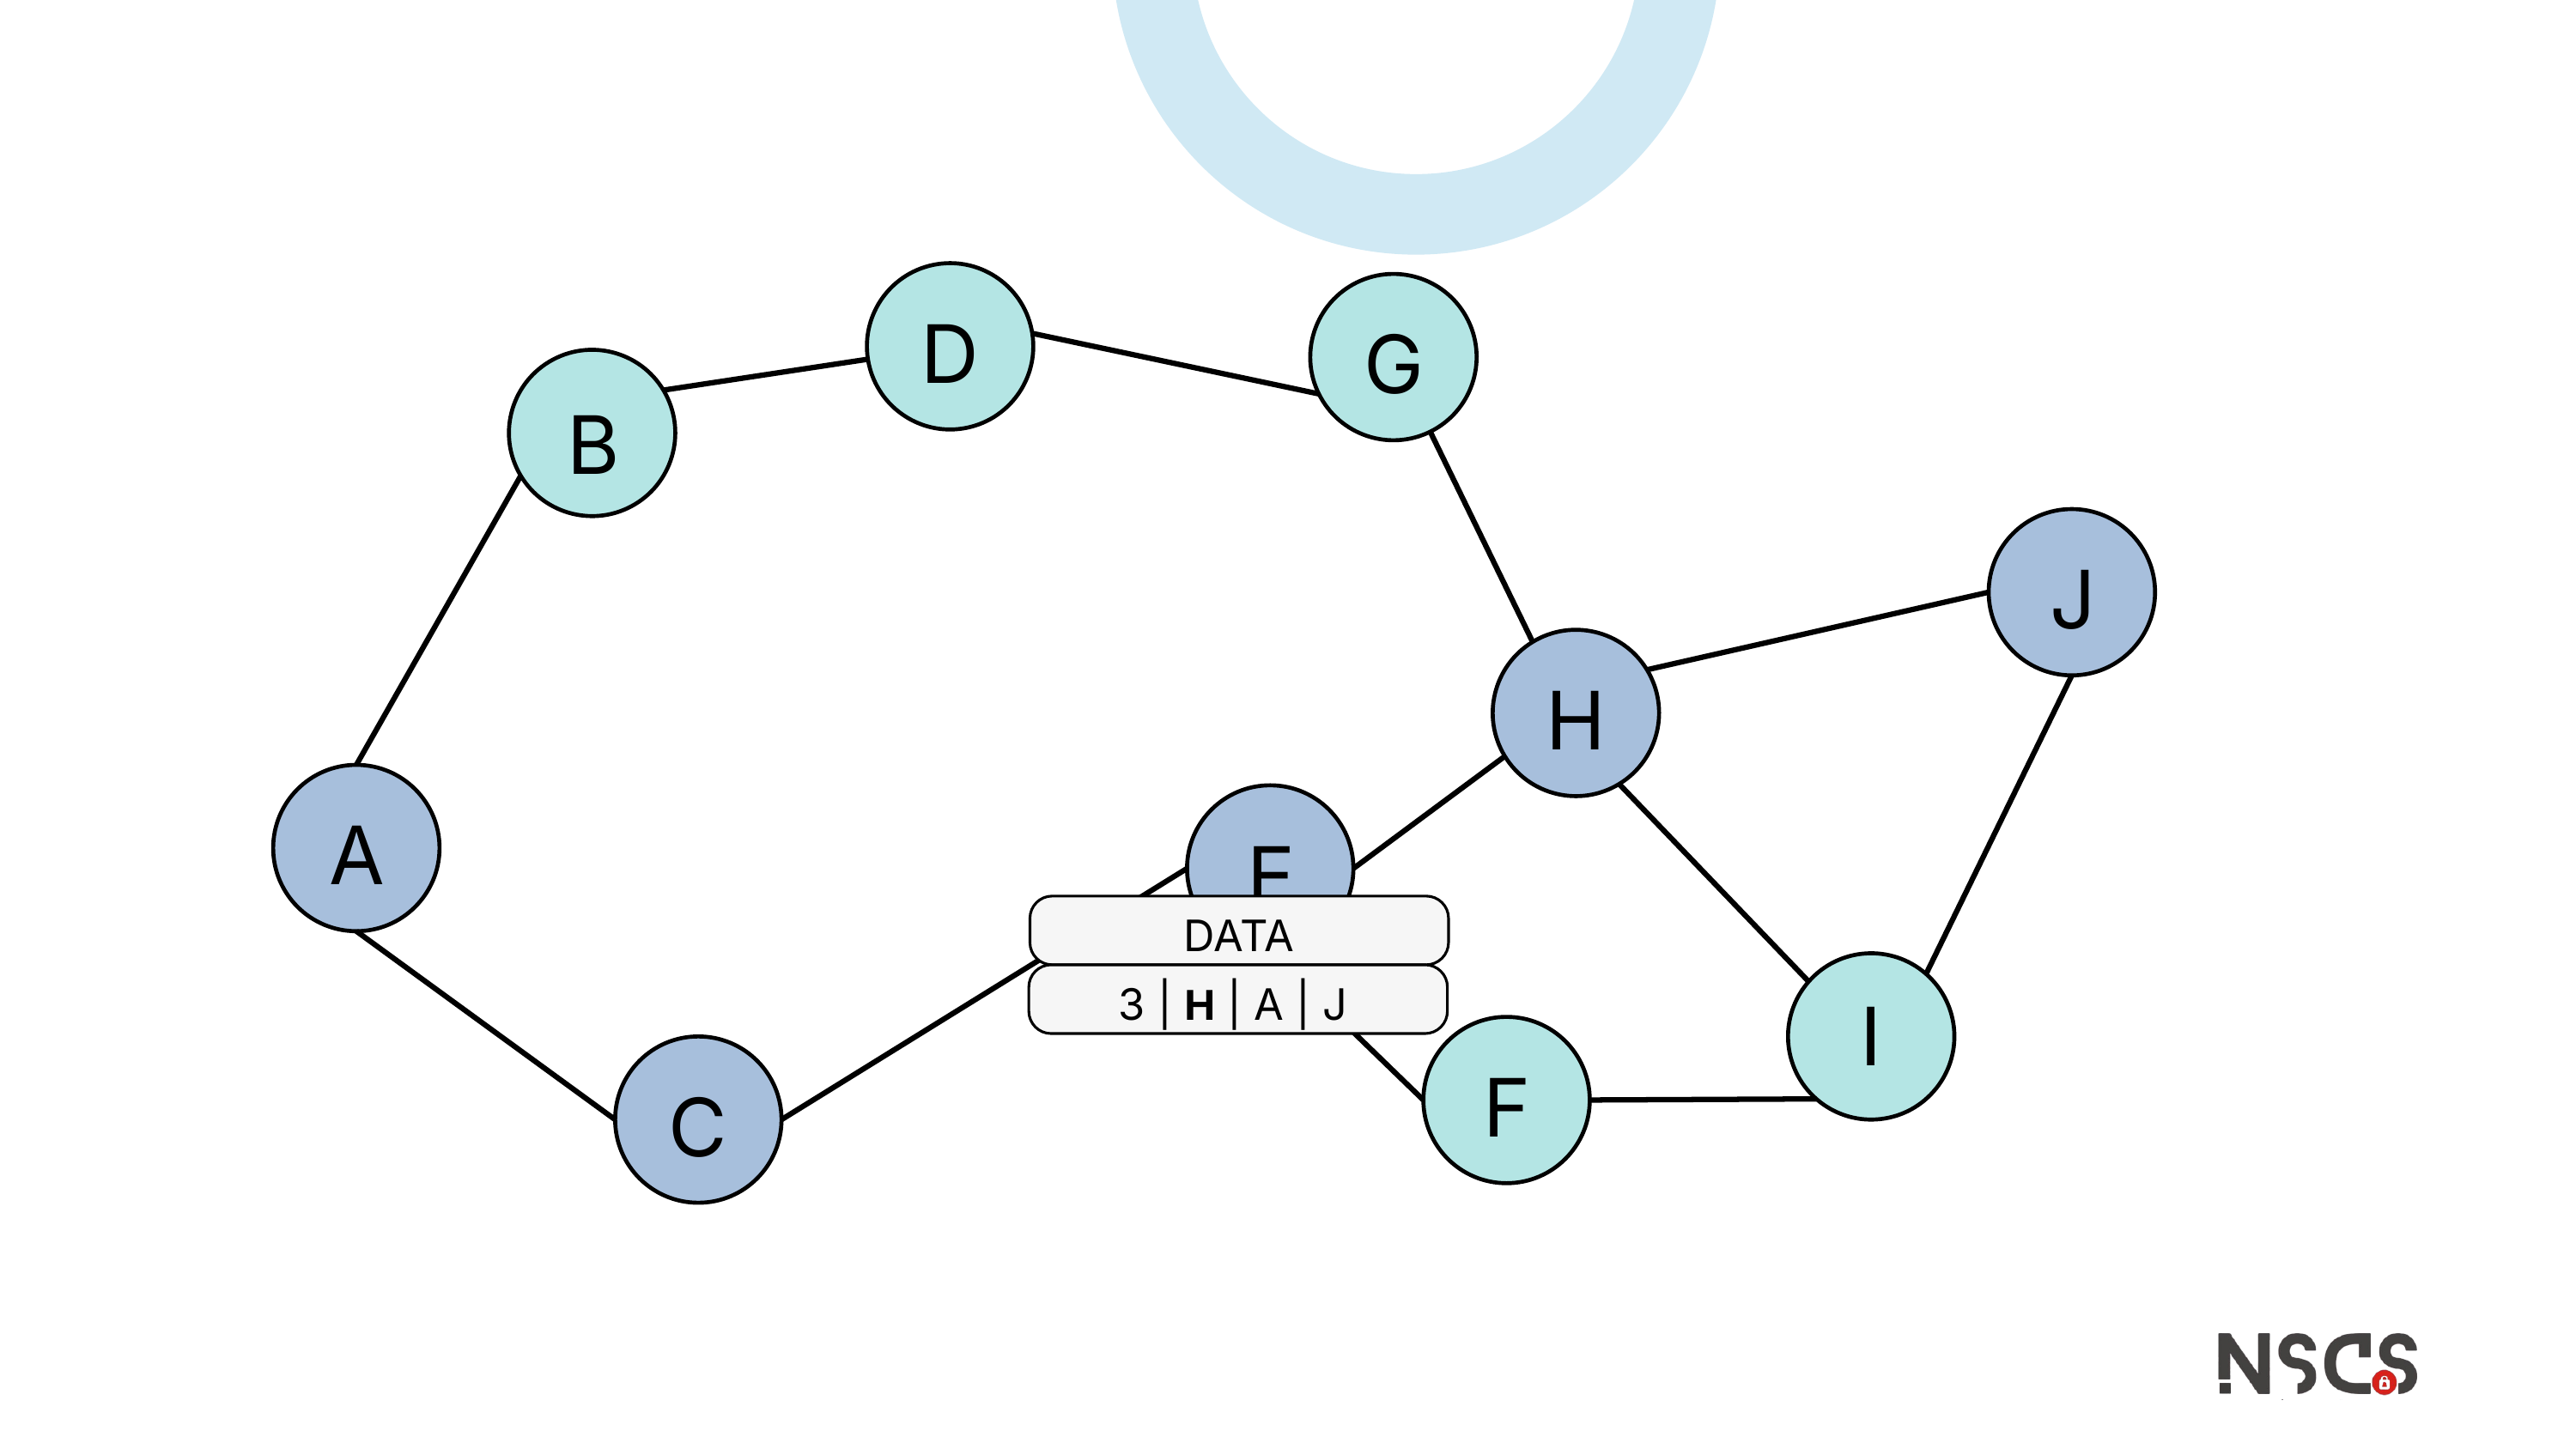

D
G

B

J

H

A
E

DATA

3 | H | A | J

I

F
C